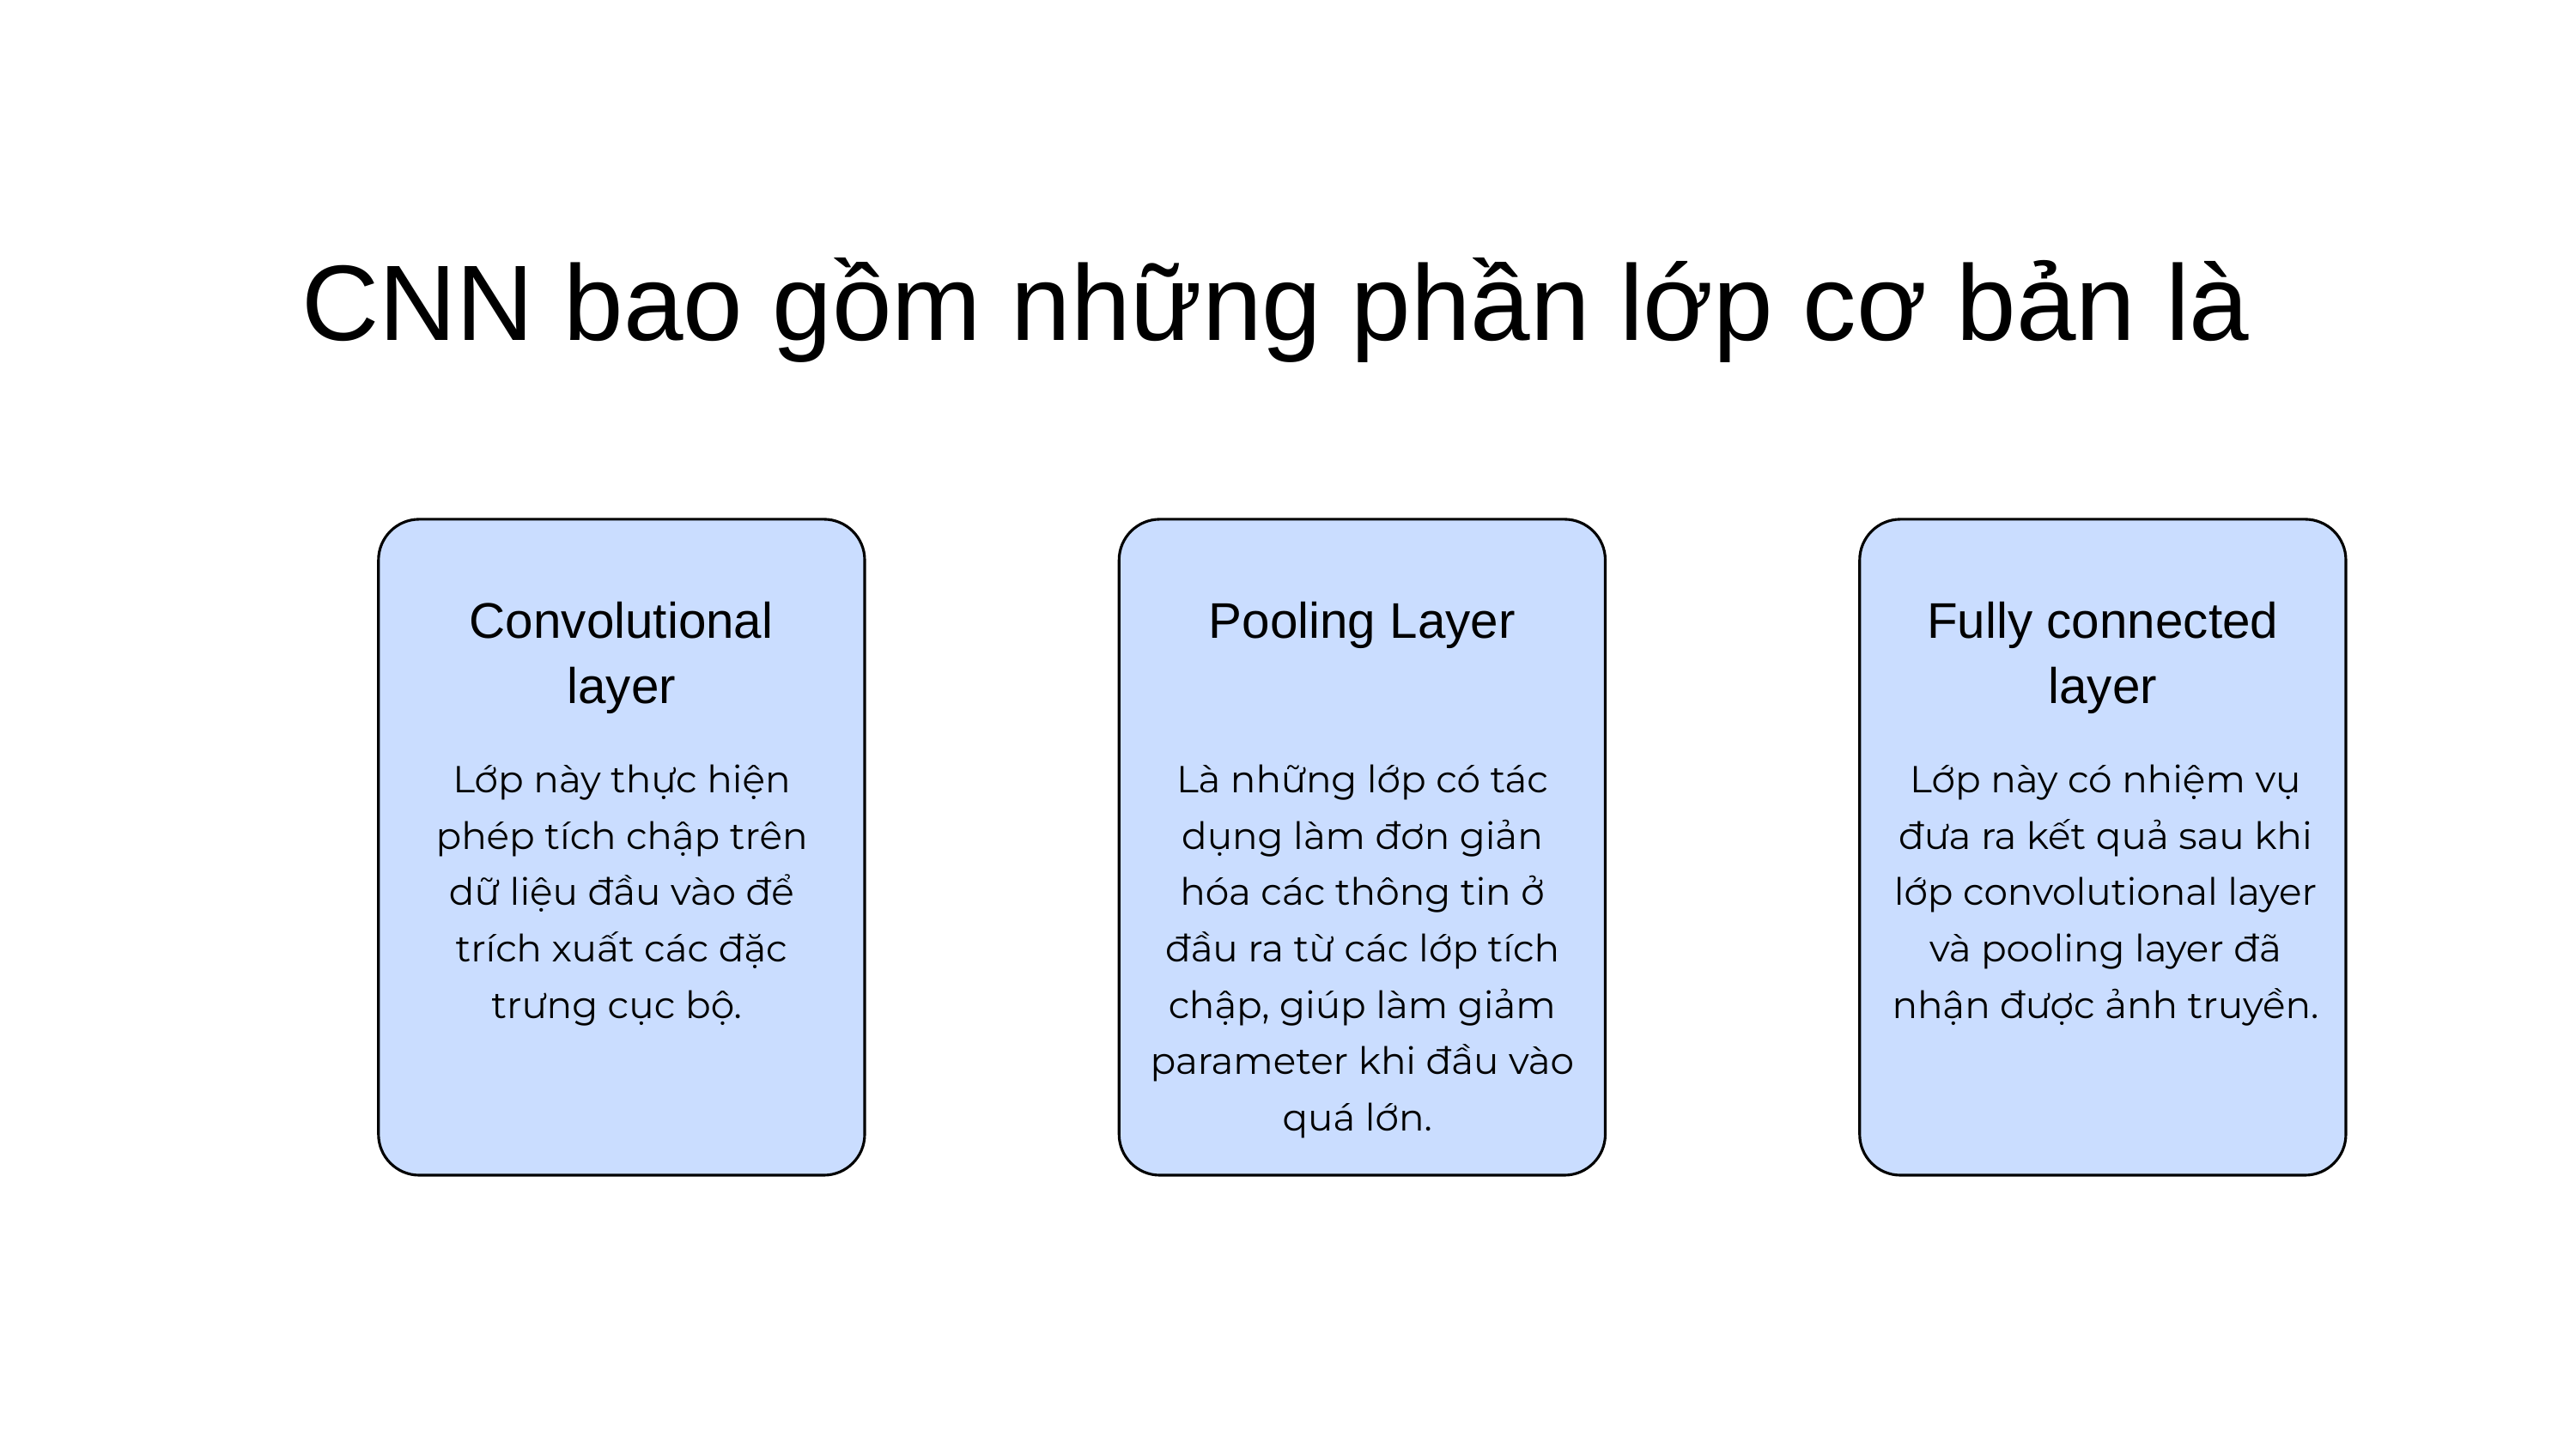

CNN bao gồm những phần lớp cơ bản là

Convolutional layer
Pooling Layer
Fully connected layer
Lớp này thực hiện phép tích chập trên dữ liệu đầu vào để trích xuất các đặc trưng cục bộ.

Là những lớp có tác dụng làm đơn giản hóa các thông tin ở đầu ra từ các lớp tích chập, giúp làm giảm parameter khi đầu vào quá lớn.
Lớp này có nhiệm vụ đưa ra kết quả sau khi lớp convolutional layer và pooling layer đã nhận được ảnh truyền.